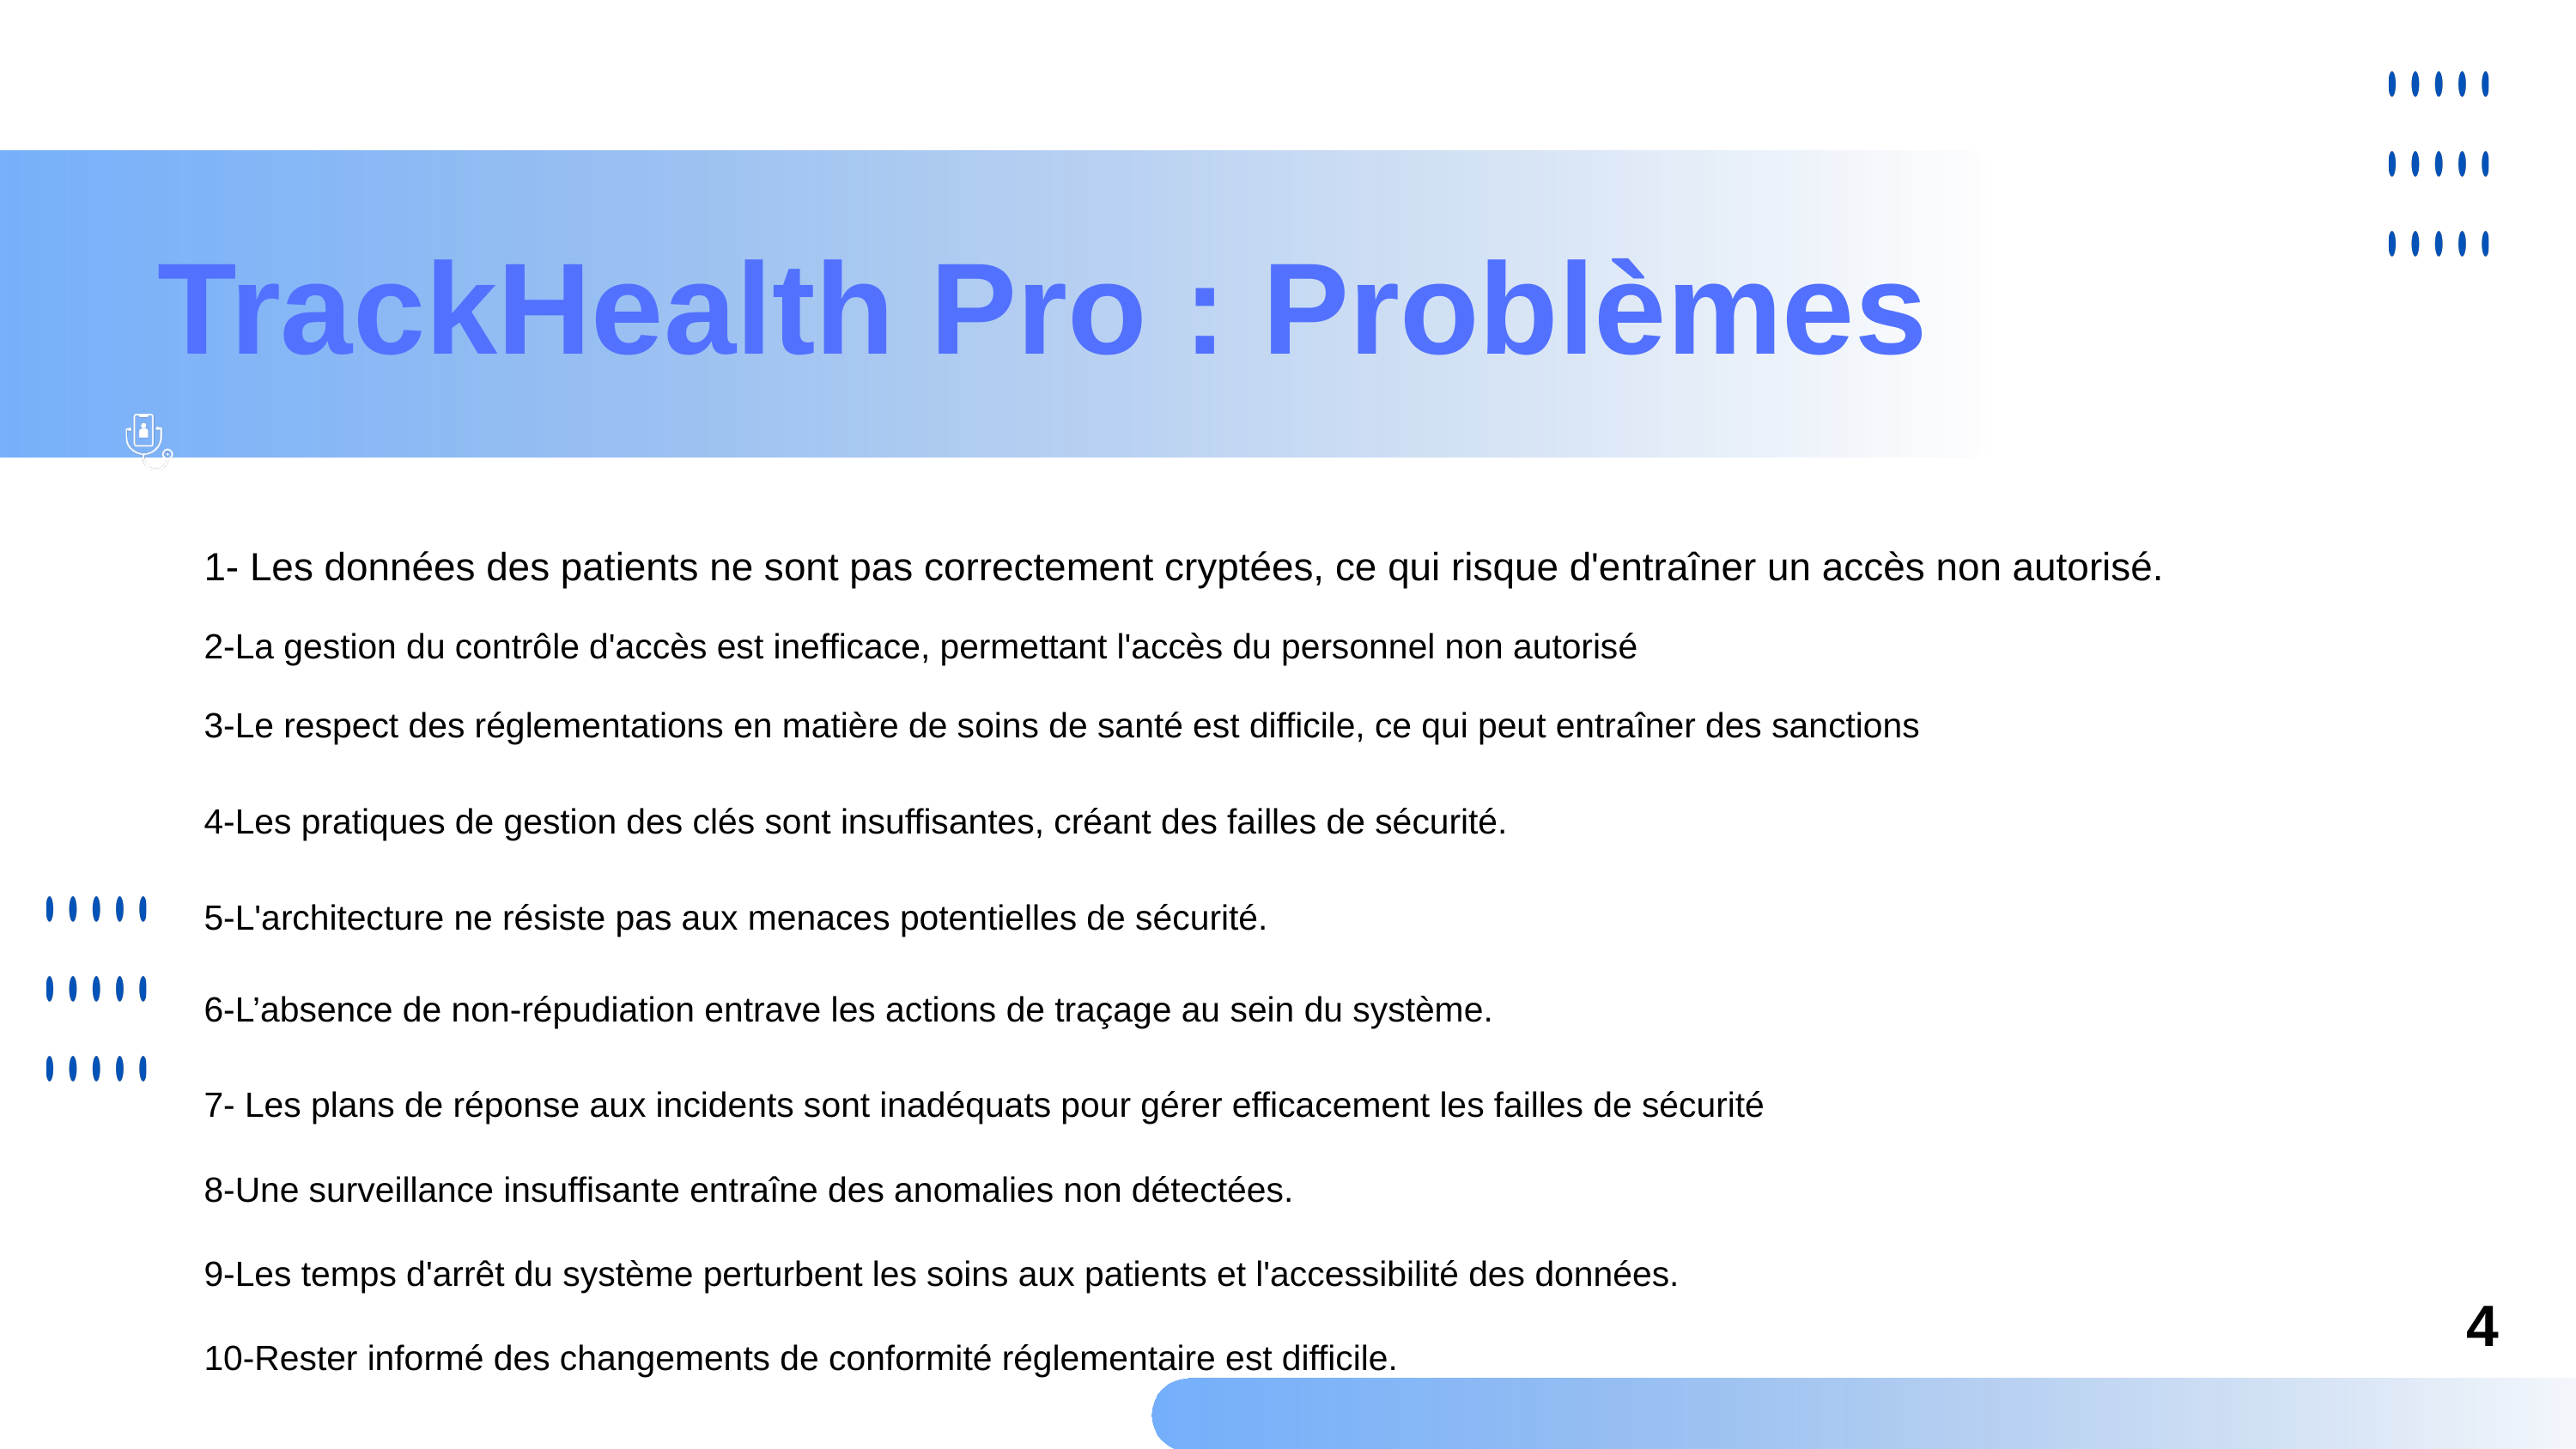

TrackHealth Pro : Problèmes

1- Les données des patients ne sont pas correctement cryptées, ce qui risque d'entraîner un accès non autorisé.
2-La gestion du contrôle d'accès est inefficace, permettant l'accès du personnel non autorisé
3-Le respect des réglementations en matière de soins de santé est difficile, ce qui peut entraîner des sanctions
4-Les pratiques de gestion des clés sont insuffisantes, créant des failles de sécurité.
5-L'architecture ne résiste pas aux menaces potentielles de sécurité.

6-L’absence de non-répudiation entrave les actions de traçage au sein du système.
7- Les plans de réponse aux incidents sont inadéquats pour gérer efficacement les failles de sécurité
8-Une surveillance insuffisante entraîne des anomalies non détectées.
9-Les temps d'arrêt du système perturbent les soins aux patients et l'accessibilité des données.
4
10-Rester informé des changements de conformité réglementaire est difficile.